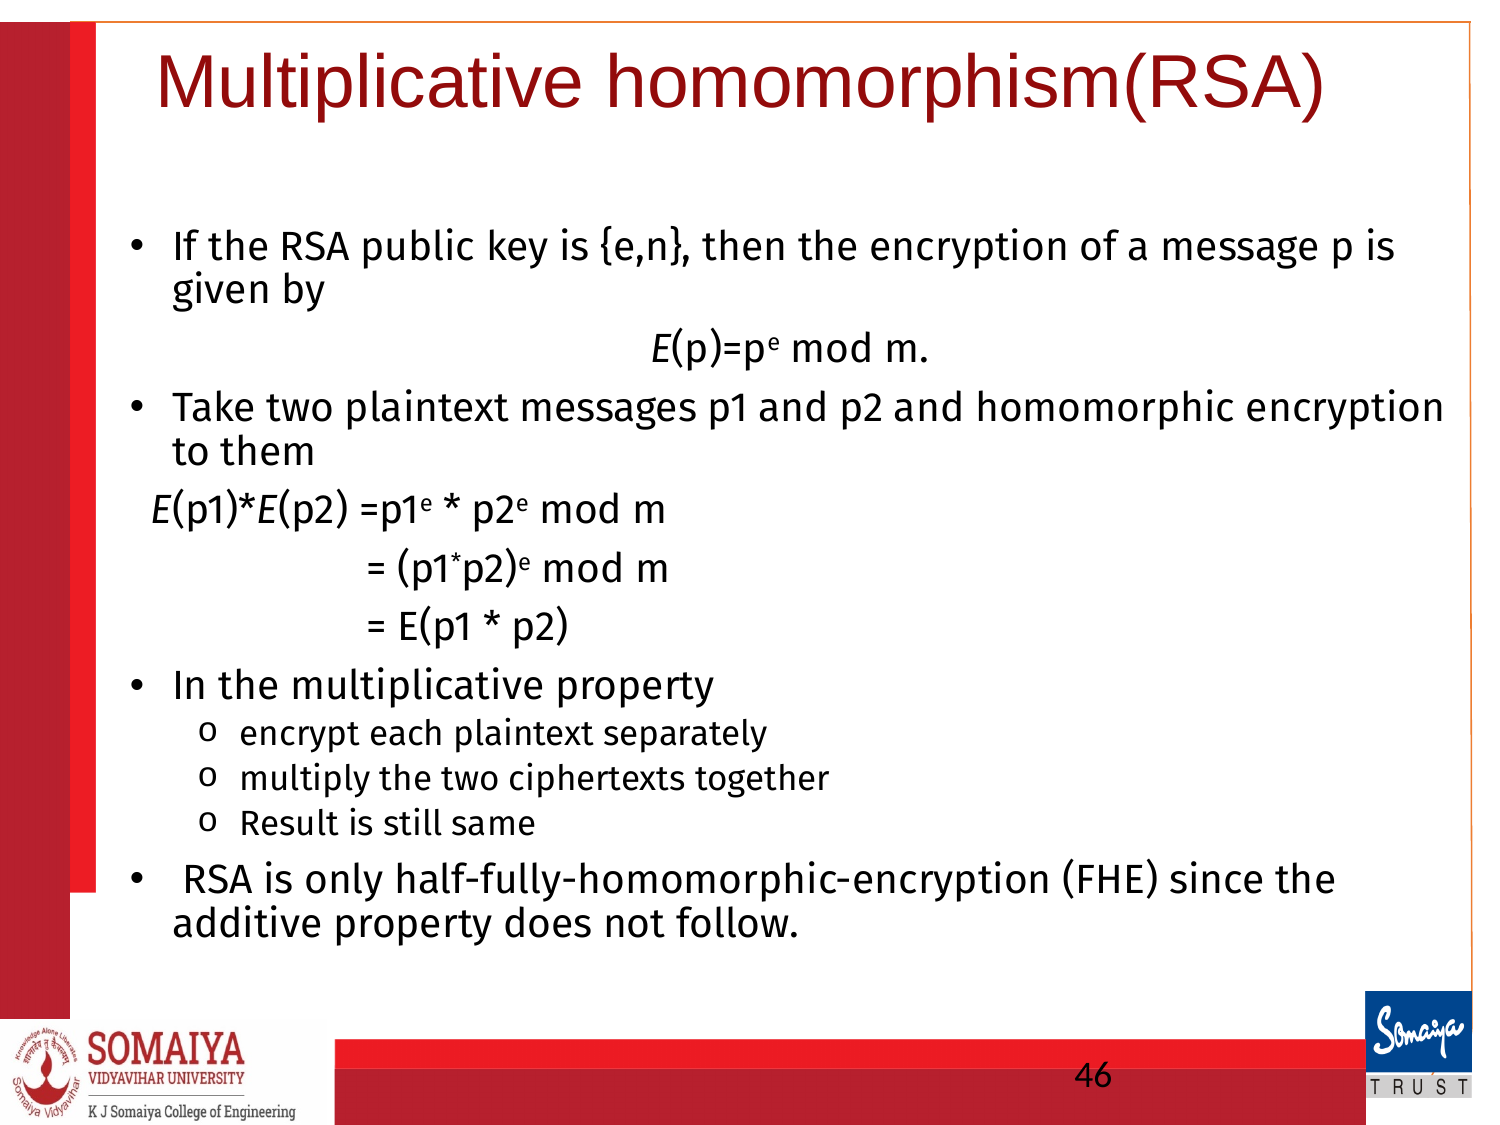

# Multiplicative homomorphism(RSA)
If the RSA public key is {e,n}, then the encryption of a message p is given by
E(p)=pe mod m.
Take two plaintext messages p1 and p2 and homomorphic encryption to them
  E(p1)*E(p2) =p1e * p2e mod m
                      = (p1*p2)e mod m
                      = E(p1 * p2)
In the multiplicative property
encrypt each plaintext separately
multiply the two ciphertexts together
Result is still same
 RSA is only half-fully-homomorphic-encryption (FHE) since the additive property does not follow.
46